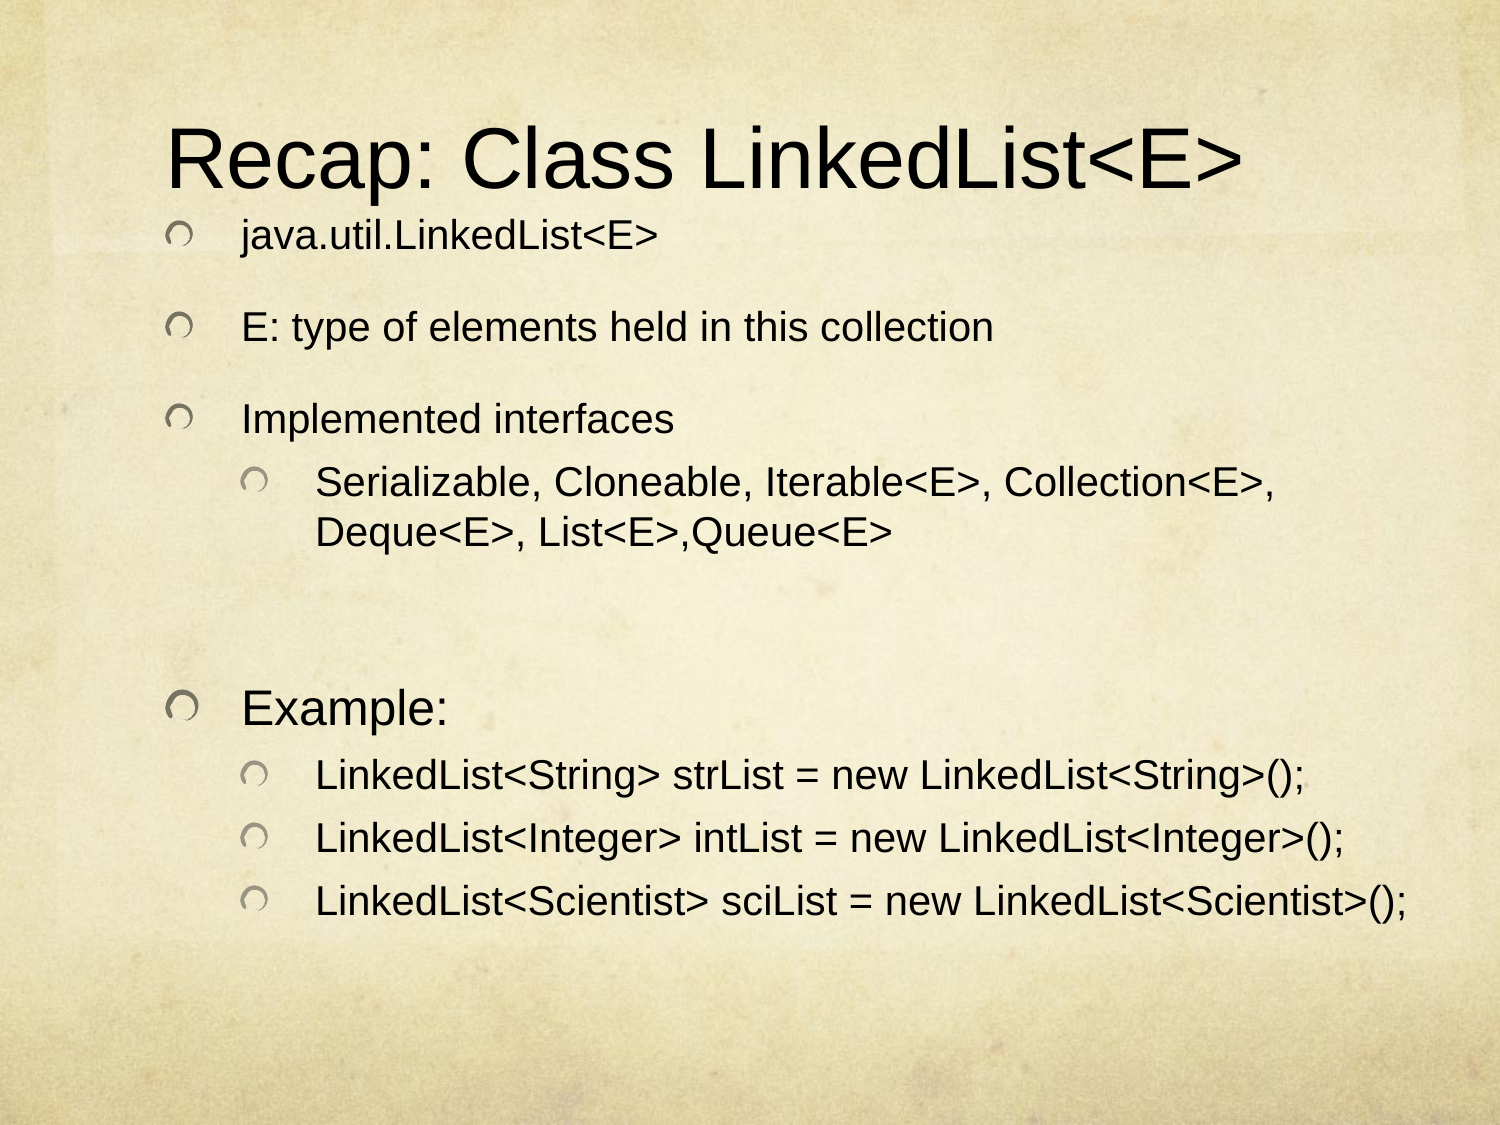

# Recap: Class LinkedList<E>
java.util.LinkedList<E>
E: type of elements held in this collection
Implemented interfaces
Serializable, Cloneable, Iterable<E>, Collection<E>, Deque<E>, List<E>,Queue<E>

Example:
LinkedList<String> strList = new LinkedList<String>();
LinkedList<Integer> intList = new LinkedList<Integer>();
LinkedList<Scientist> sciList = new LinkedList<Scientist>();